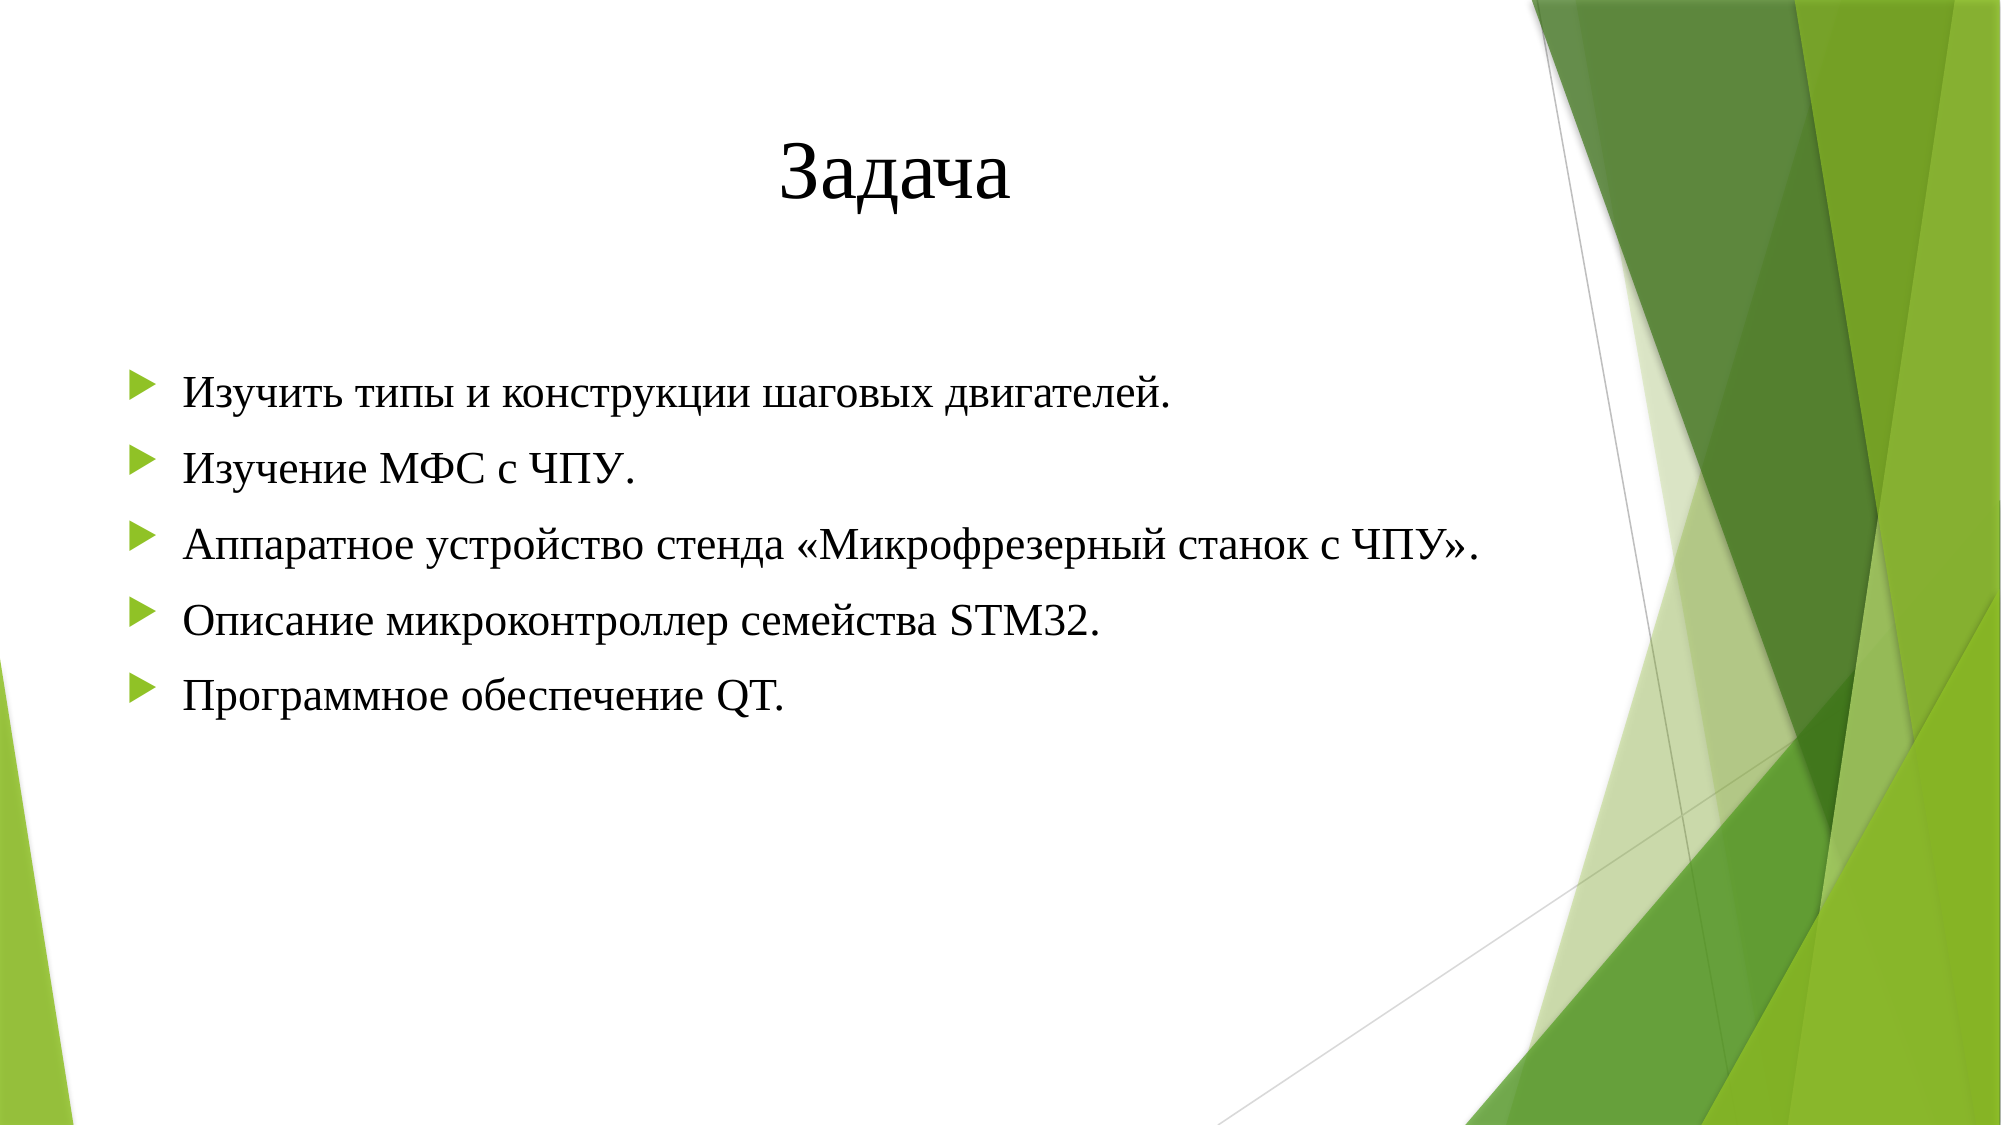

# Задача
Изучить типы и конструкции шаговых двигателей.
Изучение МФС с ЧПУ.
Аппаратное устройство стенда «Микрофрезерный станок с ЧПУ».
Описание микроконтроллер семейства STM32.
Программное обеспечение QT.